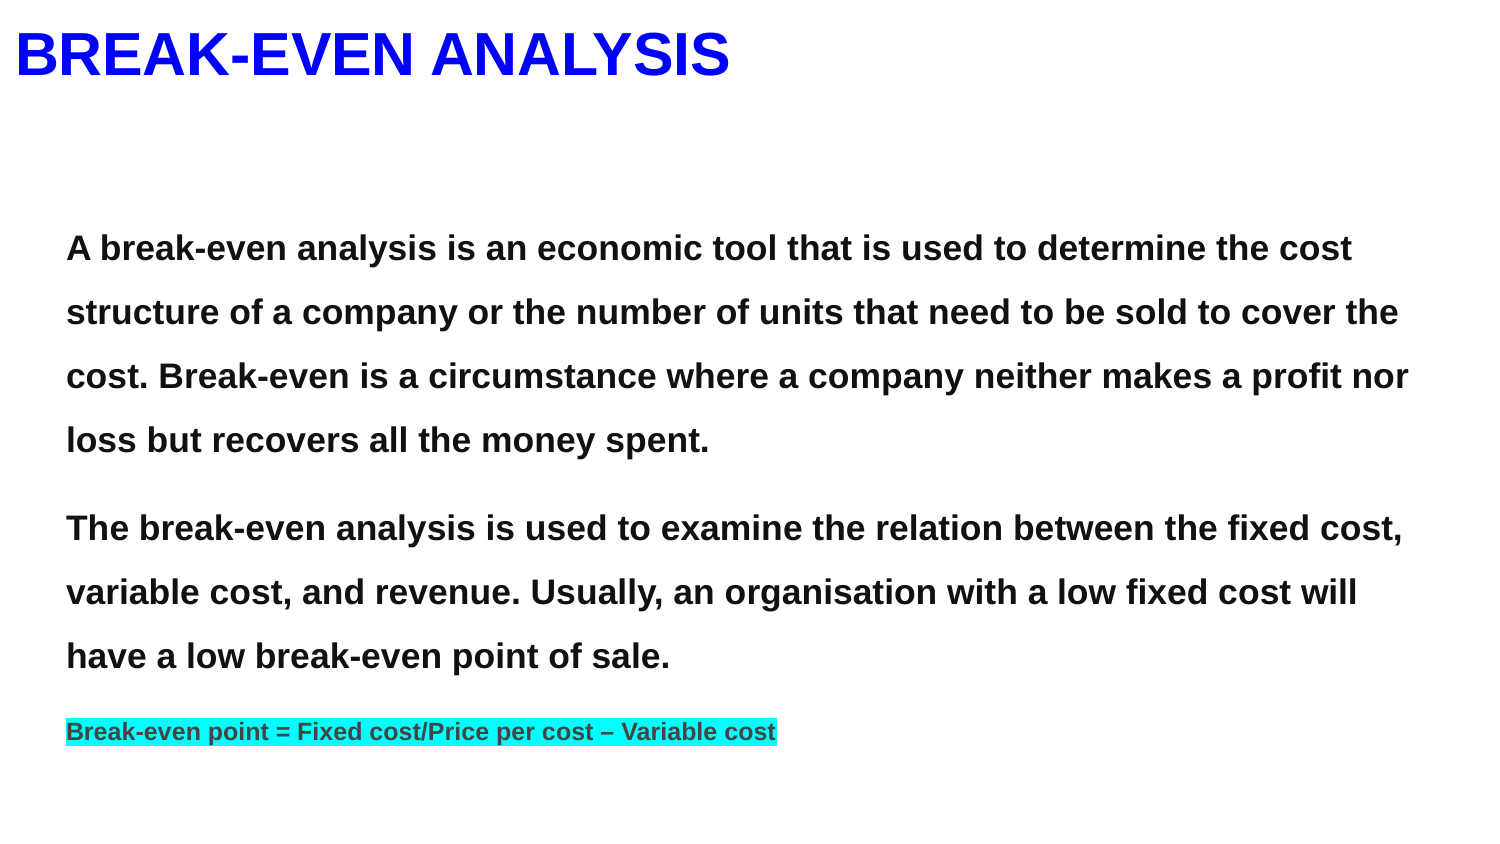

# BREAK-EVEN ANALYSIS
A break-even analysis is an economic tool that is used to determine the cost structure of a company or the number of units that need to be sold to cover the cost. Break-even is a circumstance where a company neither makes a profit nor loss but recovers all the money spent.
The break-even analysis is used to examine the relation between the fixed cost, variable cost, and revenue. Usually, an organisation with a low fixed cost will have a low break-even point of sale.
Break-even point = Fixed cost/Price per cost – Variable cost